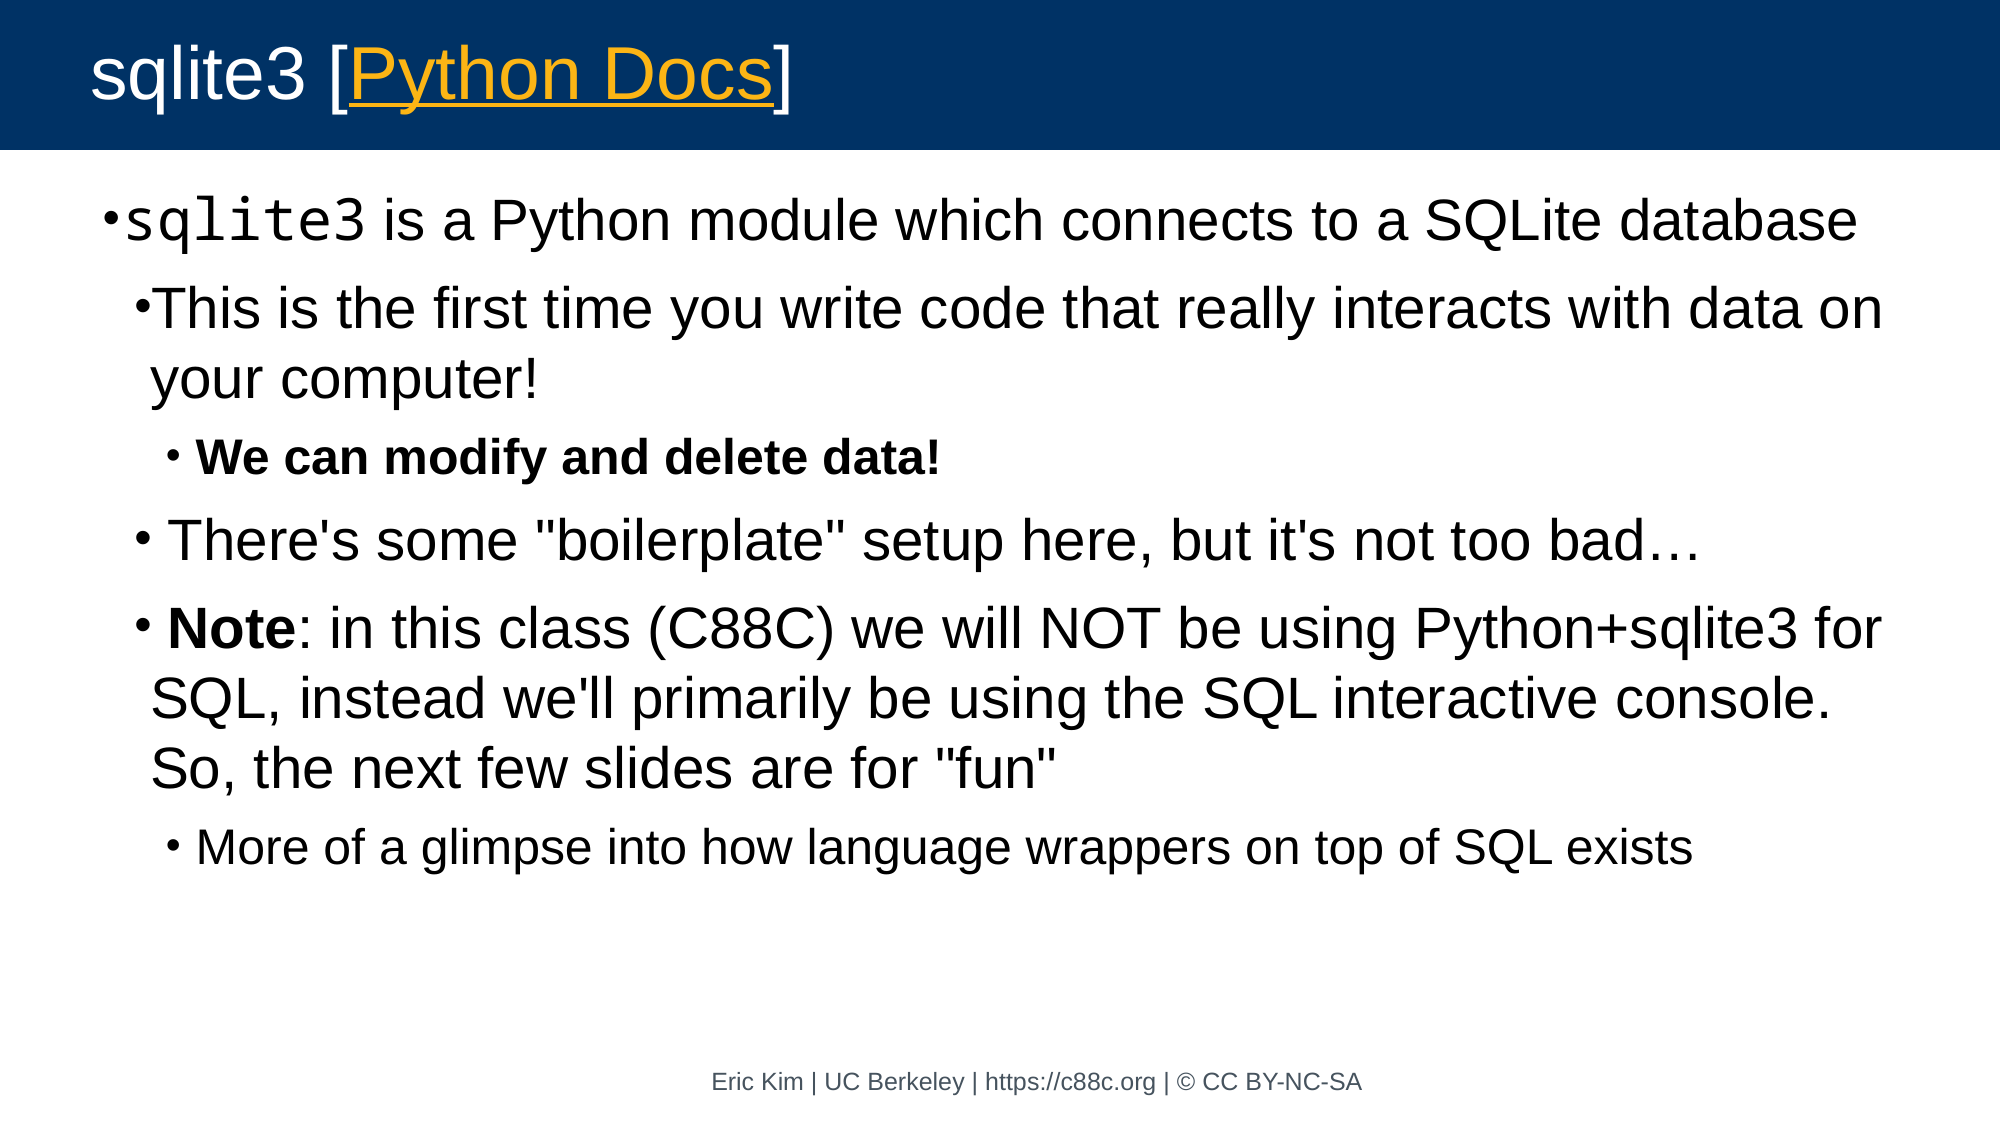

# sqlite3 [Python Docs]
sqlite3 is a Python module which connects to a SQLite database
This is the first time you write code that really interacts with data on your computer!
 We can modify and delete data!
 There's some "boilerplate" setup here, but it's not too bad…
 Note: in this class (C88C) we will NOT be using Python+sqlite3 for SQL, instead we'll primarily be using the SQL interactive console. So, the next few slides are for "fun"
 More of a glimpse into how language wrappers on top of SQL exists

Eric Kim | UC Berkeley | https://c88c.org | © CC BY-NC-SA